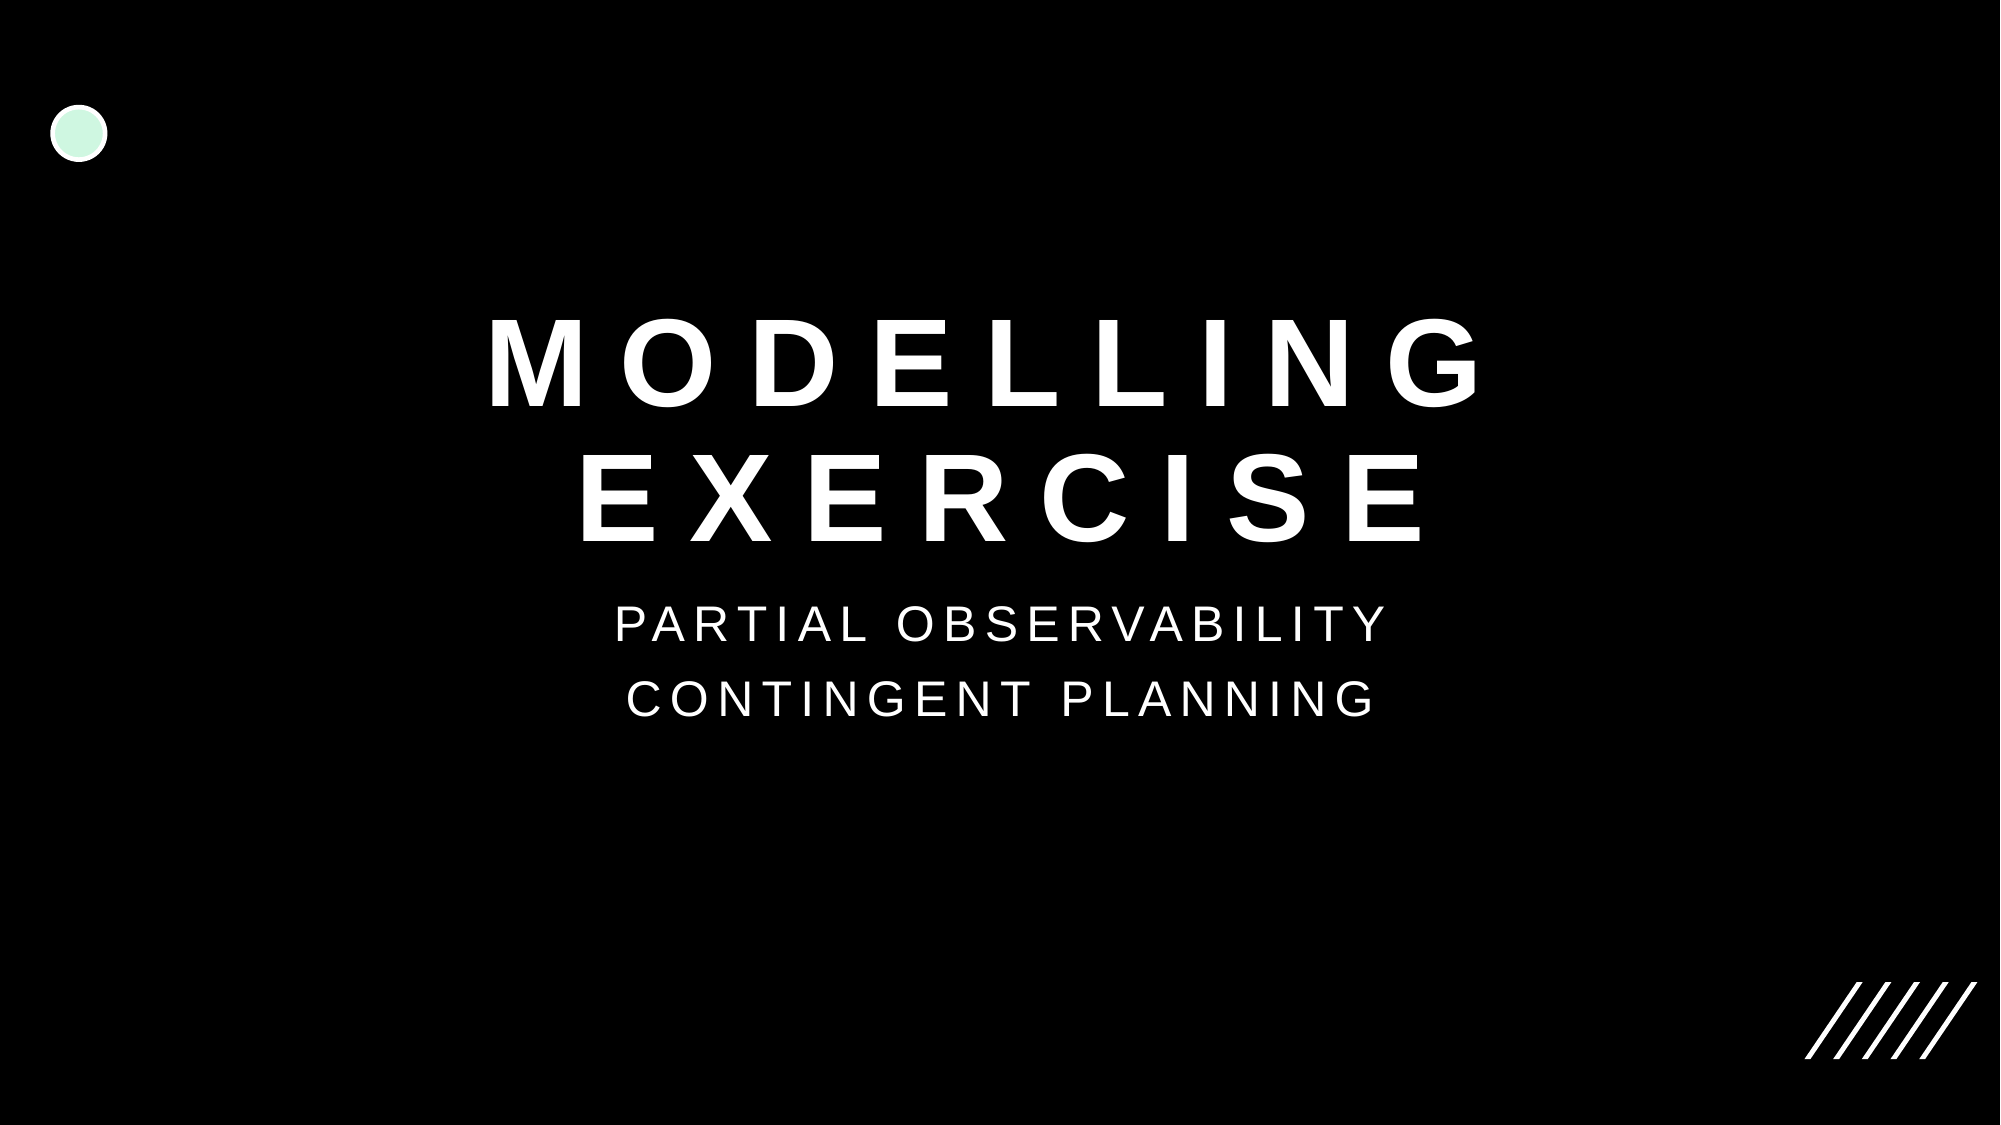

# Modelling Exercise
Partial Observability
Contingent Planning